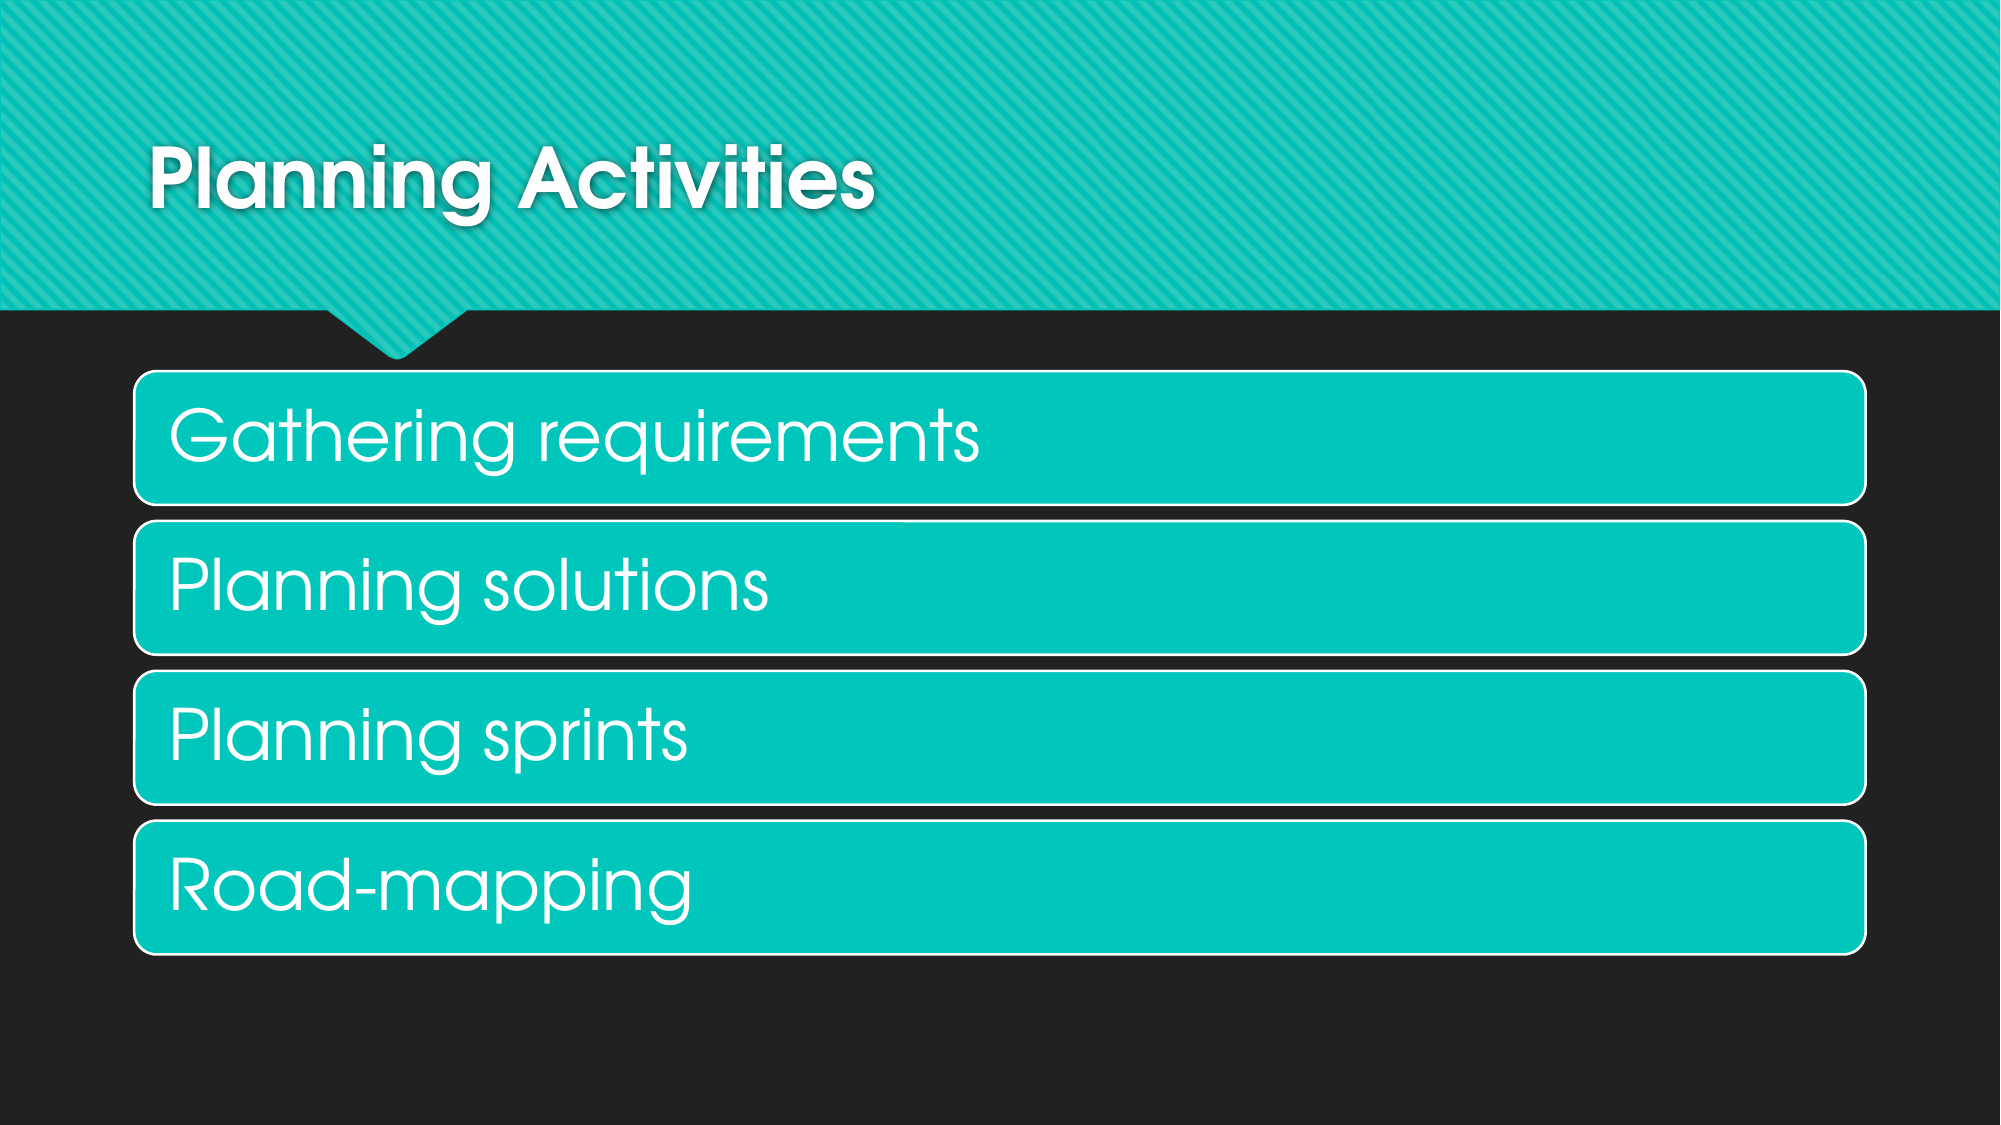

# Planning Activities
Gathering requirements
Planning solutions
Planning sprints
Road-mapping